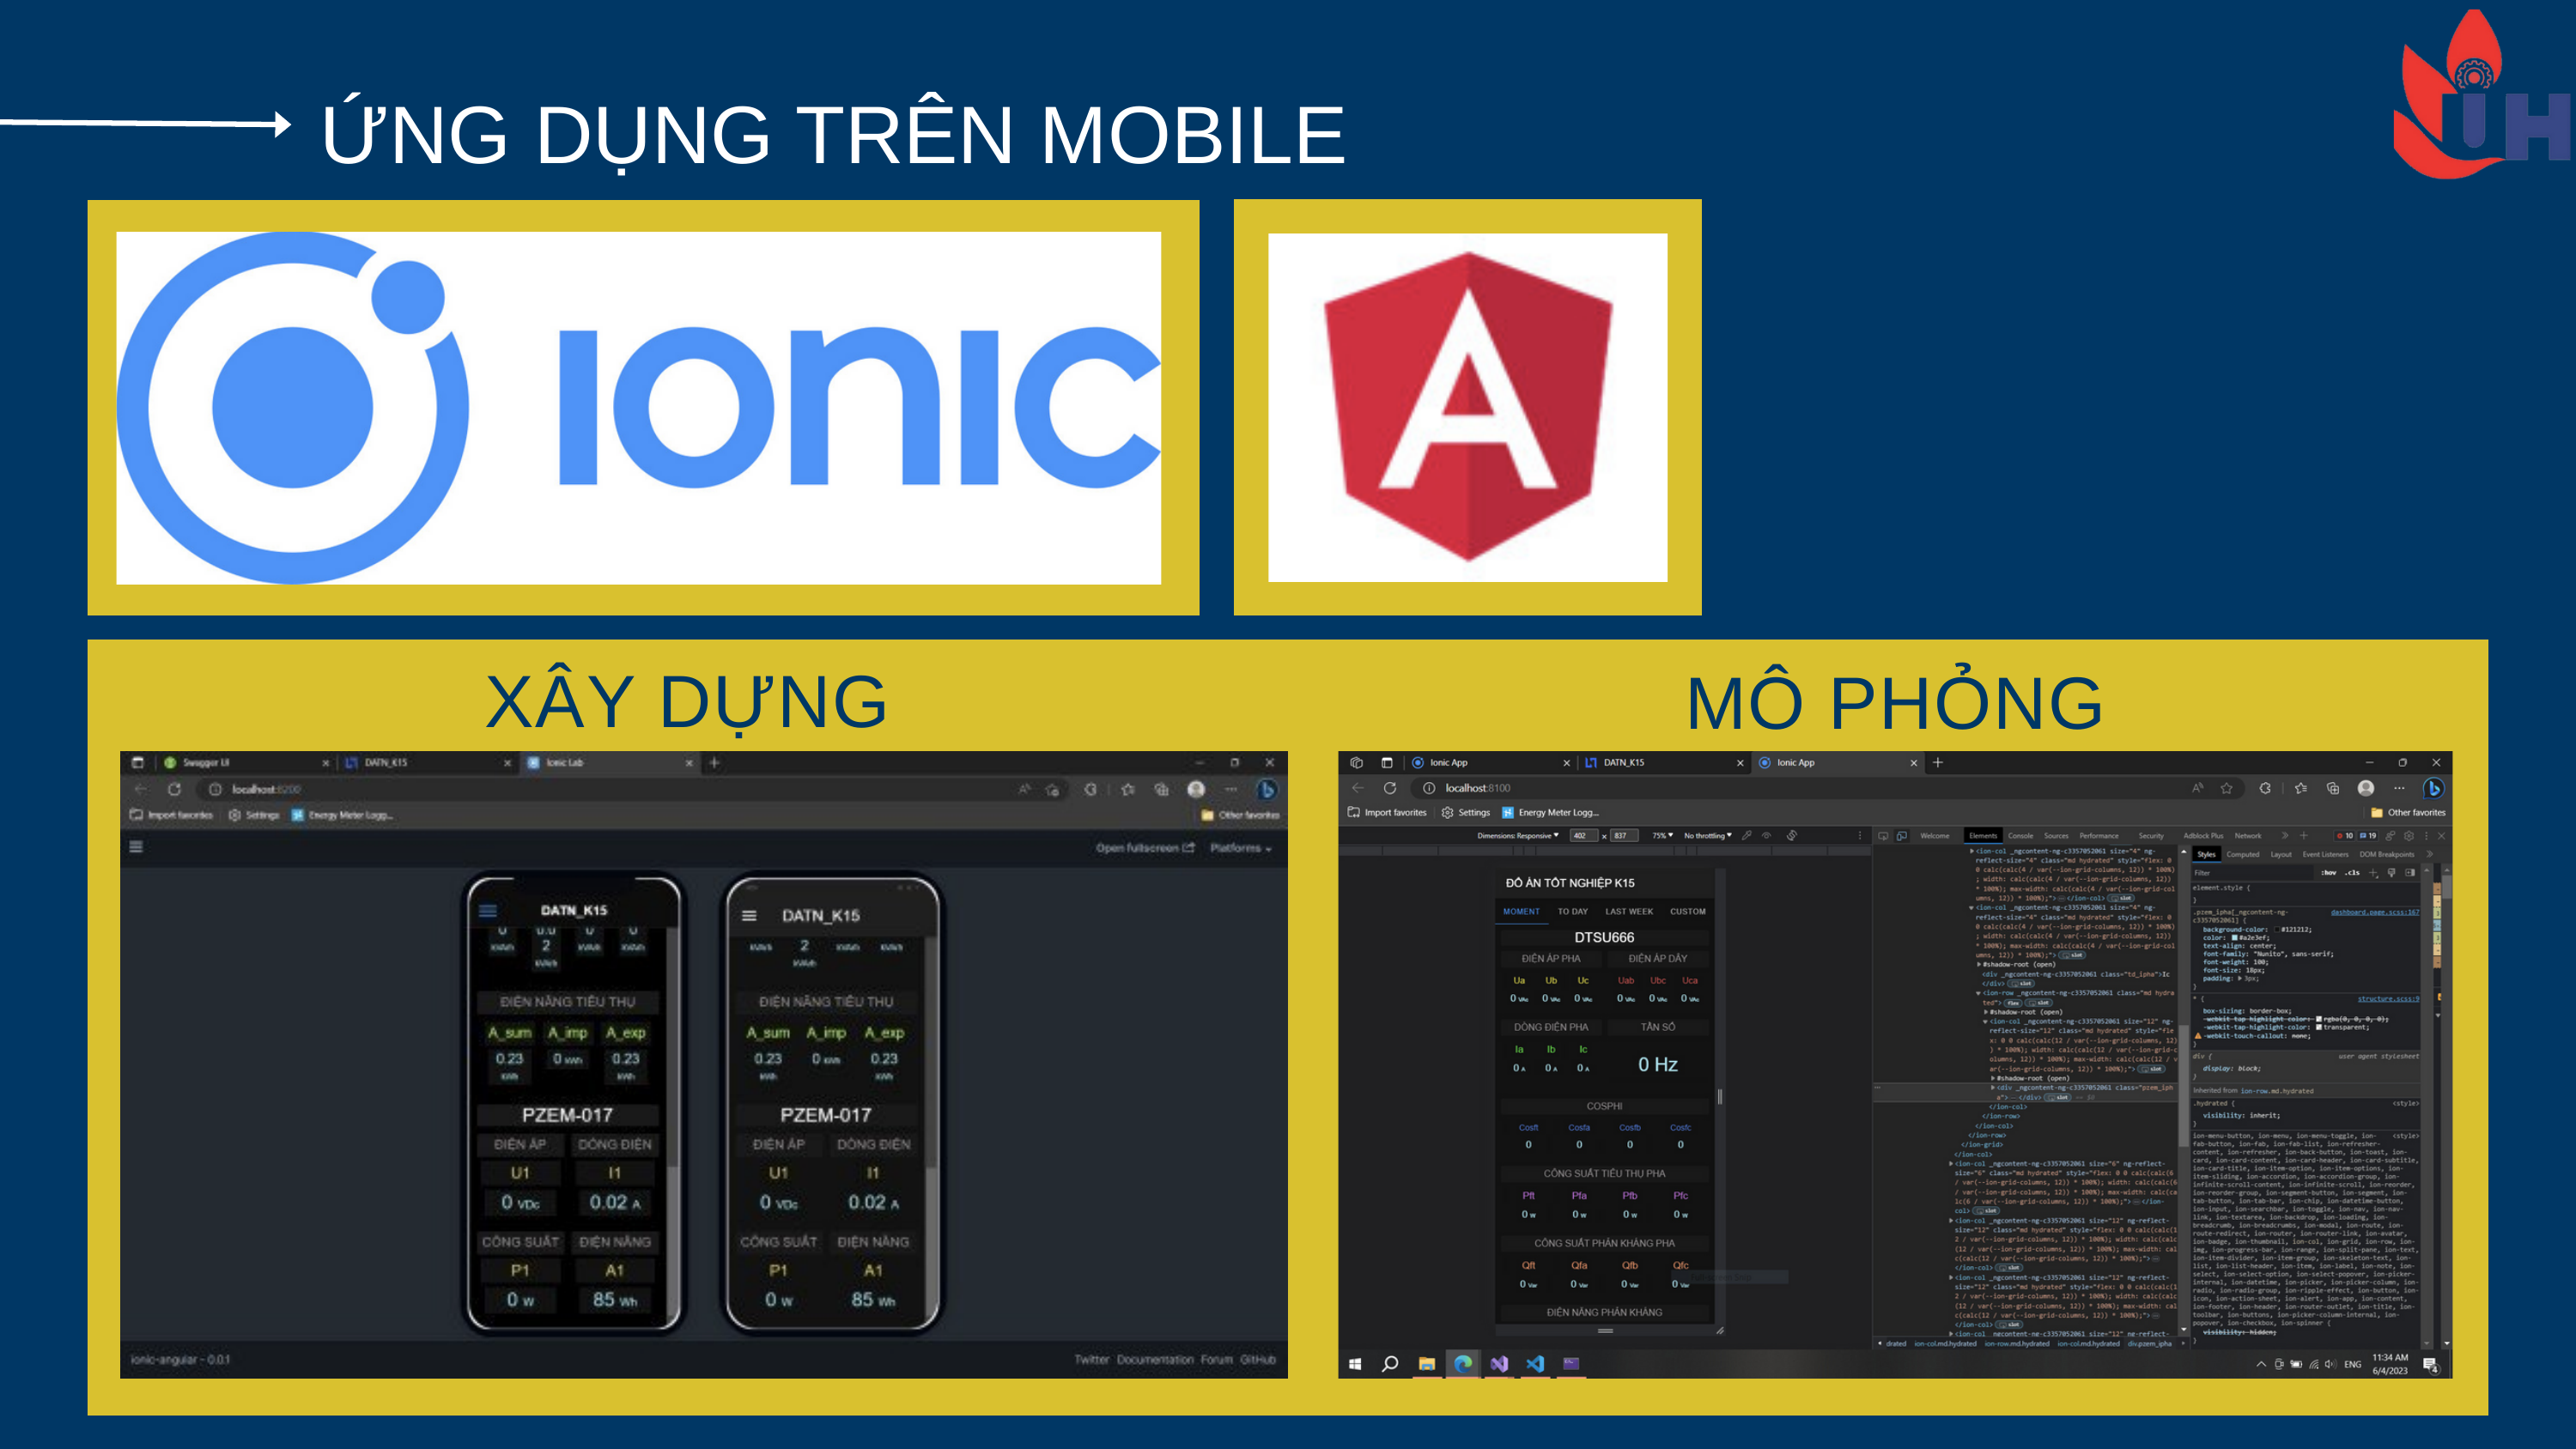

ỨNG DỤNG TRÊN MOBILE

XÂY DỰNG
MÔ PHỎNG